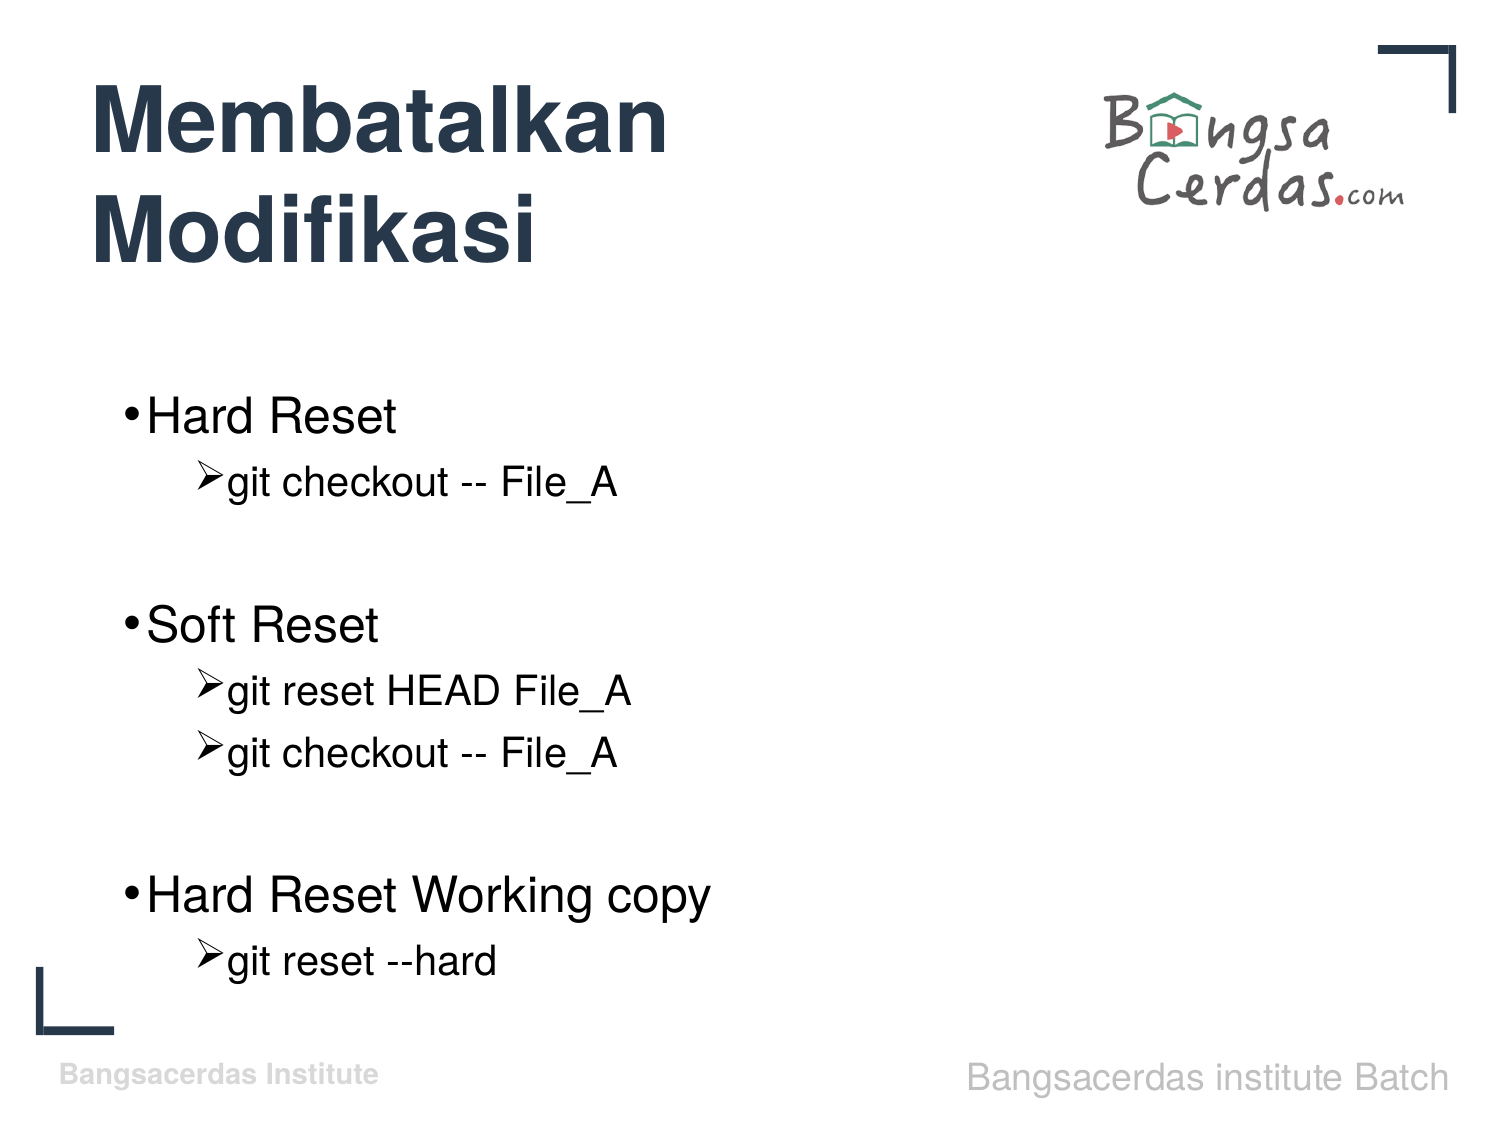

# Membatalkan Modifikasi
Hard Reset
git checkout -- File_A

Soft Reset
git reset HEAD File_A
git checkout -- File_A

Hard Reset Working copy
git reset --hard